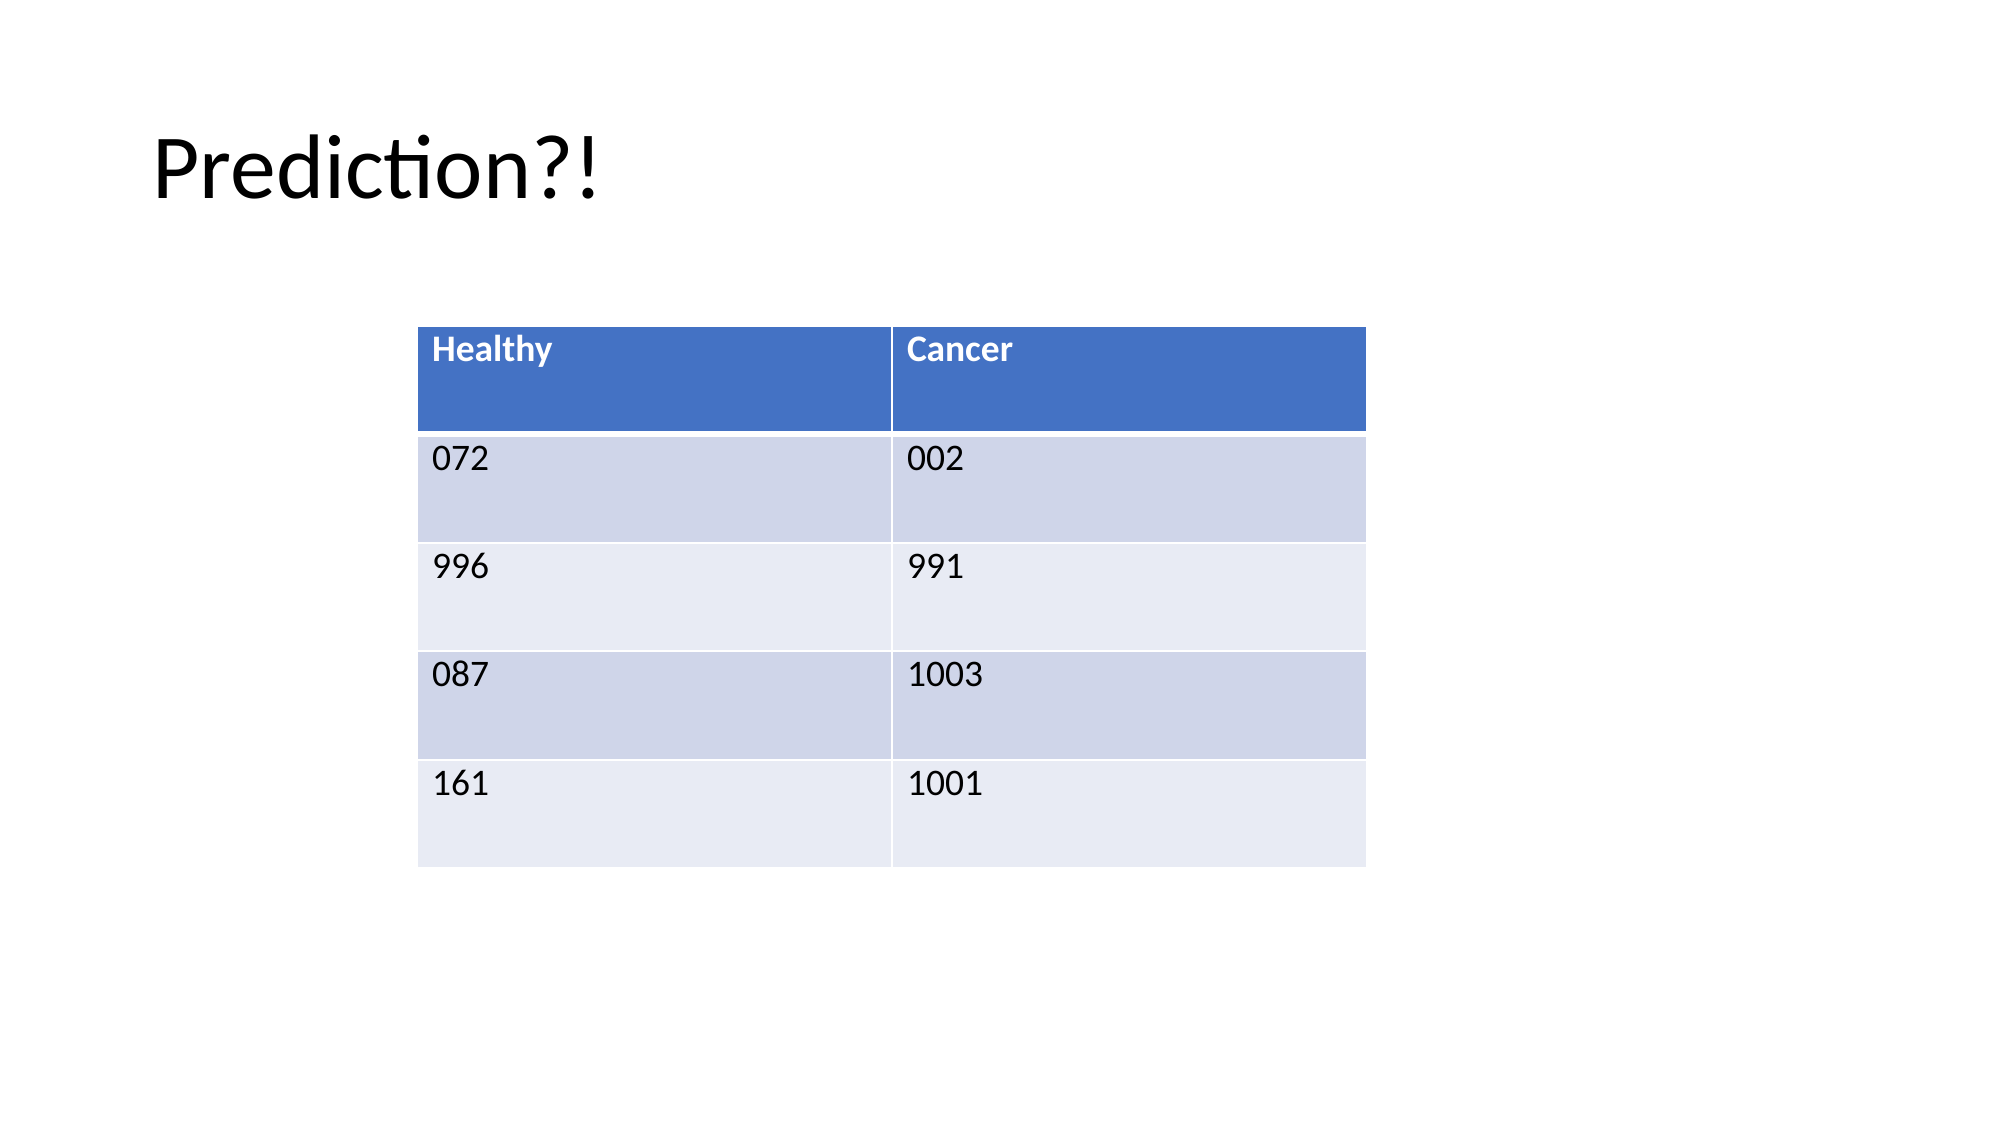

# Prediction?!
| Healthy | Cancer |
| --- | --- |
| 072 | 002 |
| 996 | 991 |
| 087 | 1003 |
| 161 | 1001 |